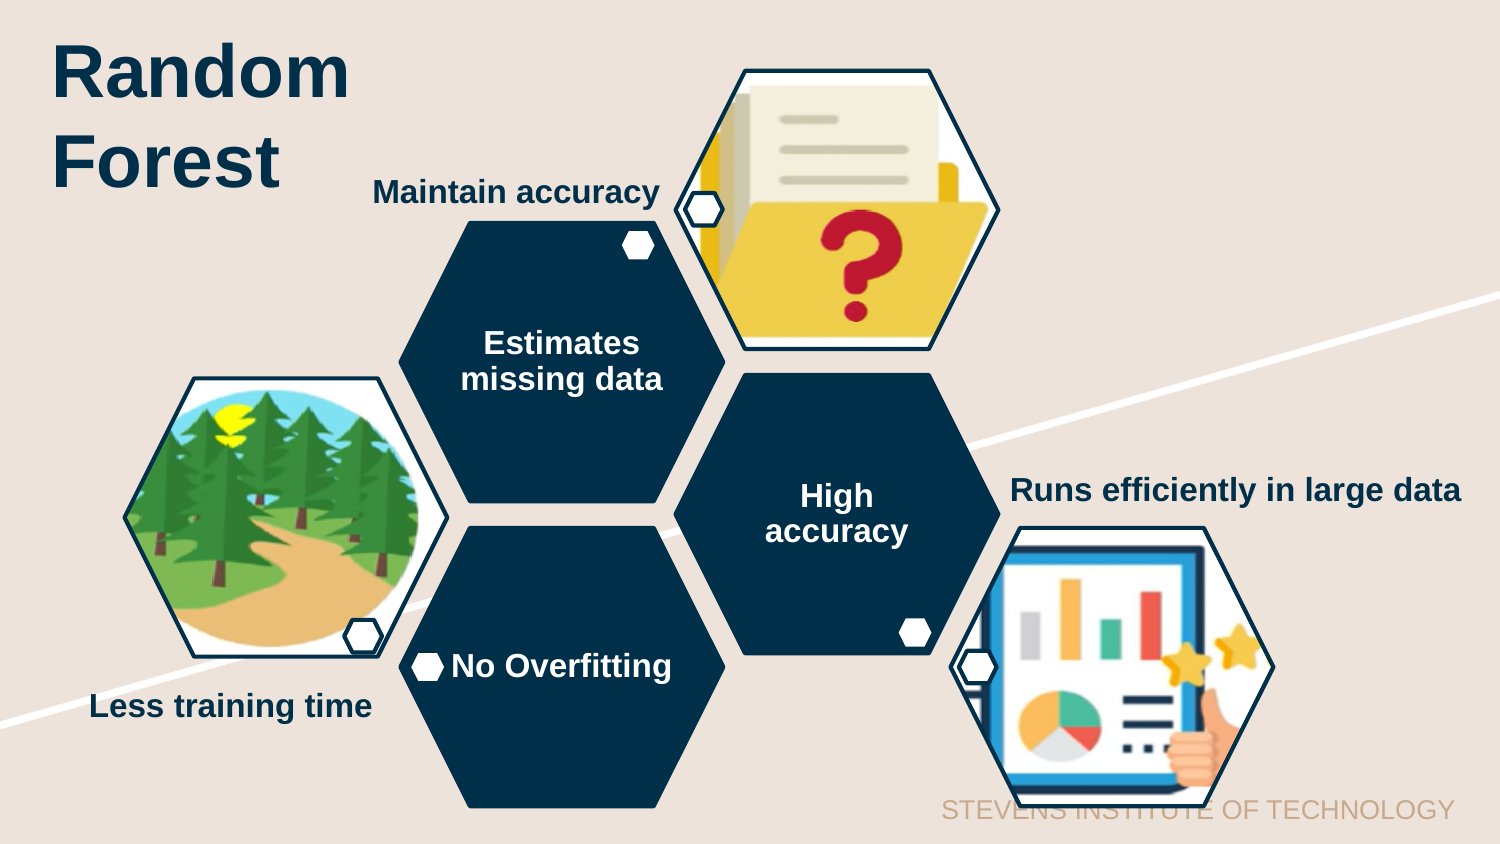

# Random Forest

Estimates missing data

High accuracy

No Overfitting

Maintain accuracy
Runs efficiently in large data
Less training time
STEVENS INSTITUTE OF TECHNOLOGY